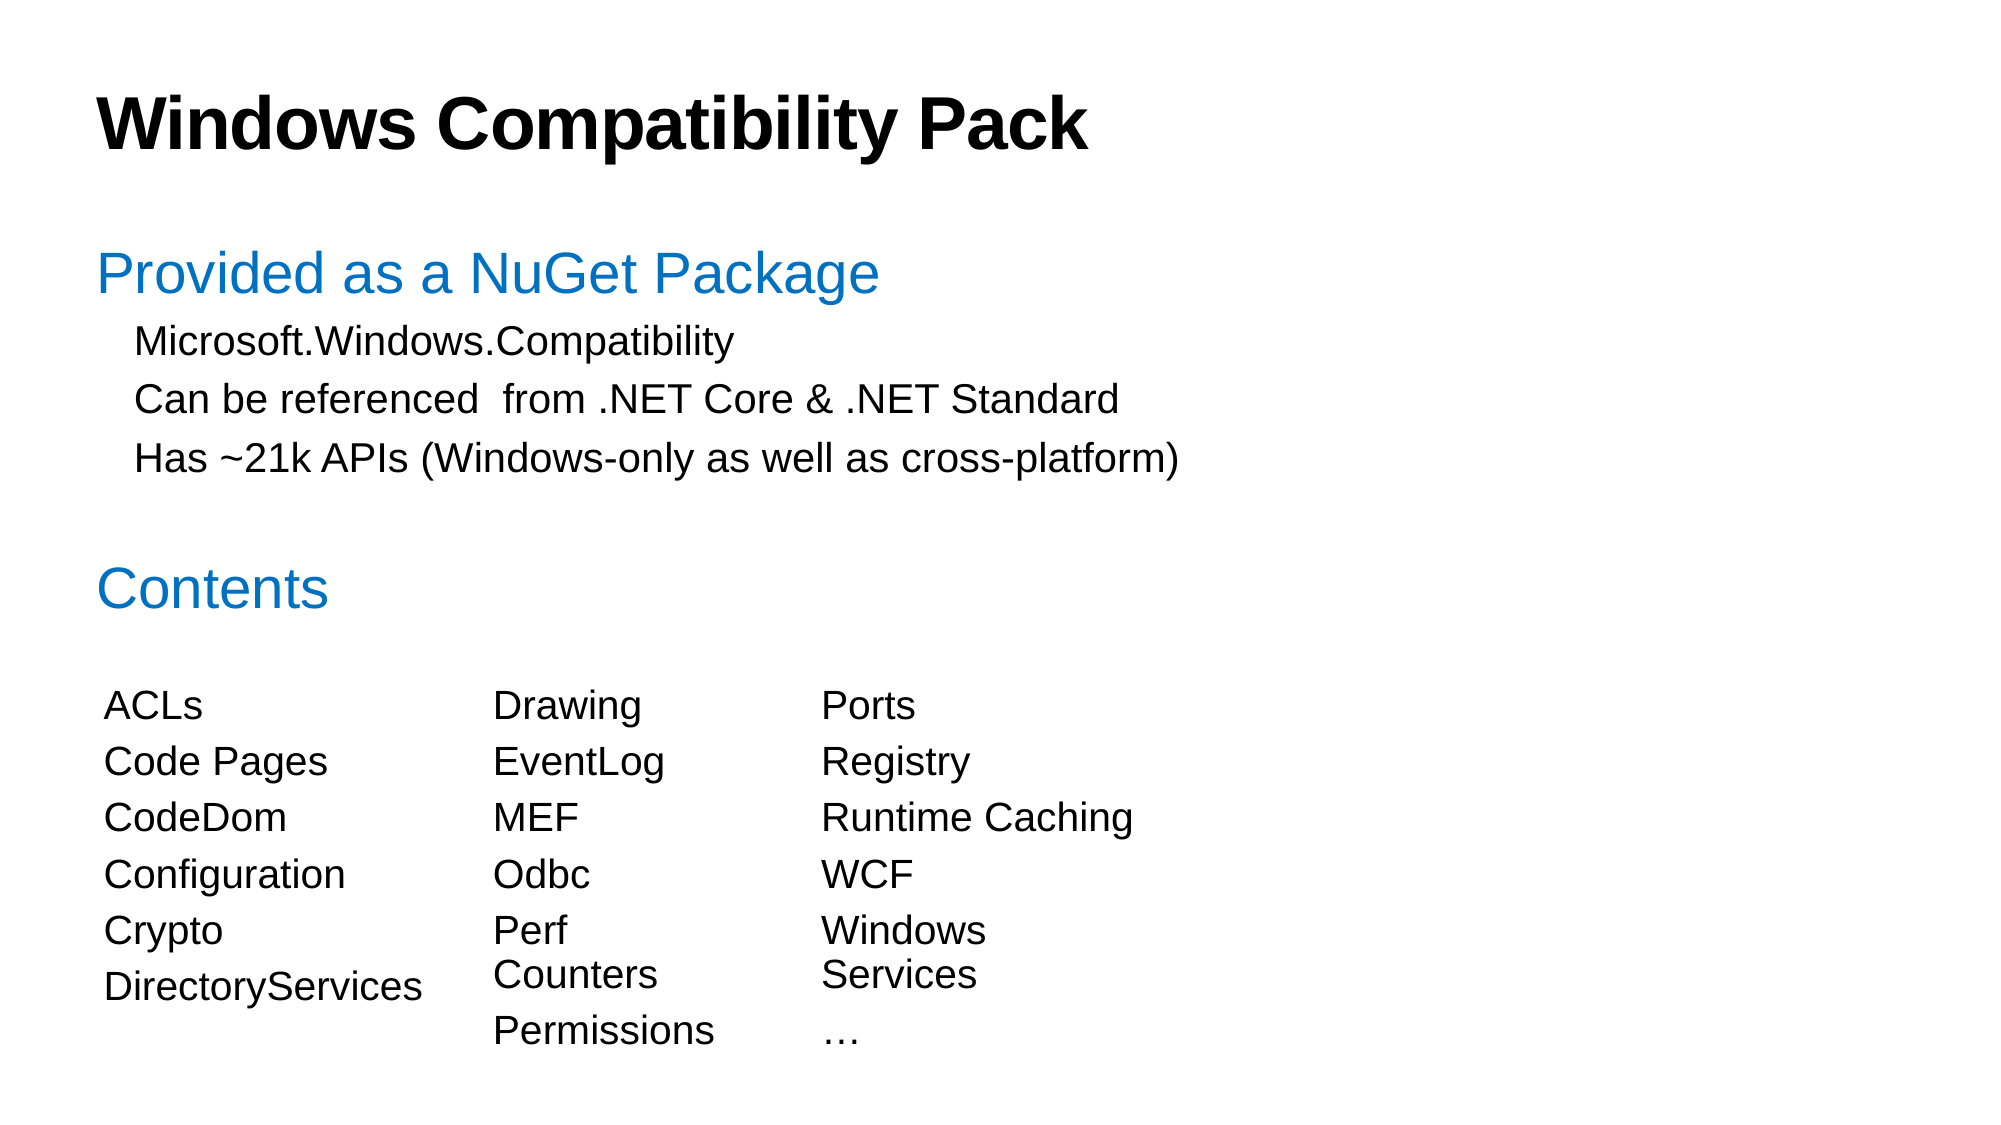

# Windows Compatibility Pack
Provided as a NuGet Package
Microsoft.Windows.Compatibility
Can be referenced  from .NET Core & .NET Standard
Has ~21k APIs (Windows-only as well as cross-platform)

Contents
ACLs
Code Pages
CodeDom
Configuration
Crypto
DirectoryServices
Drawing
EventLog
MEF
Odbc
Perf Counters
Permissions
Ports
Registry
Runtime Caching
WCF
Windows Services
…